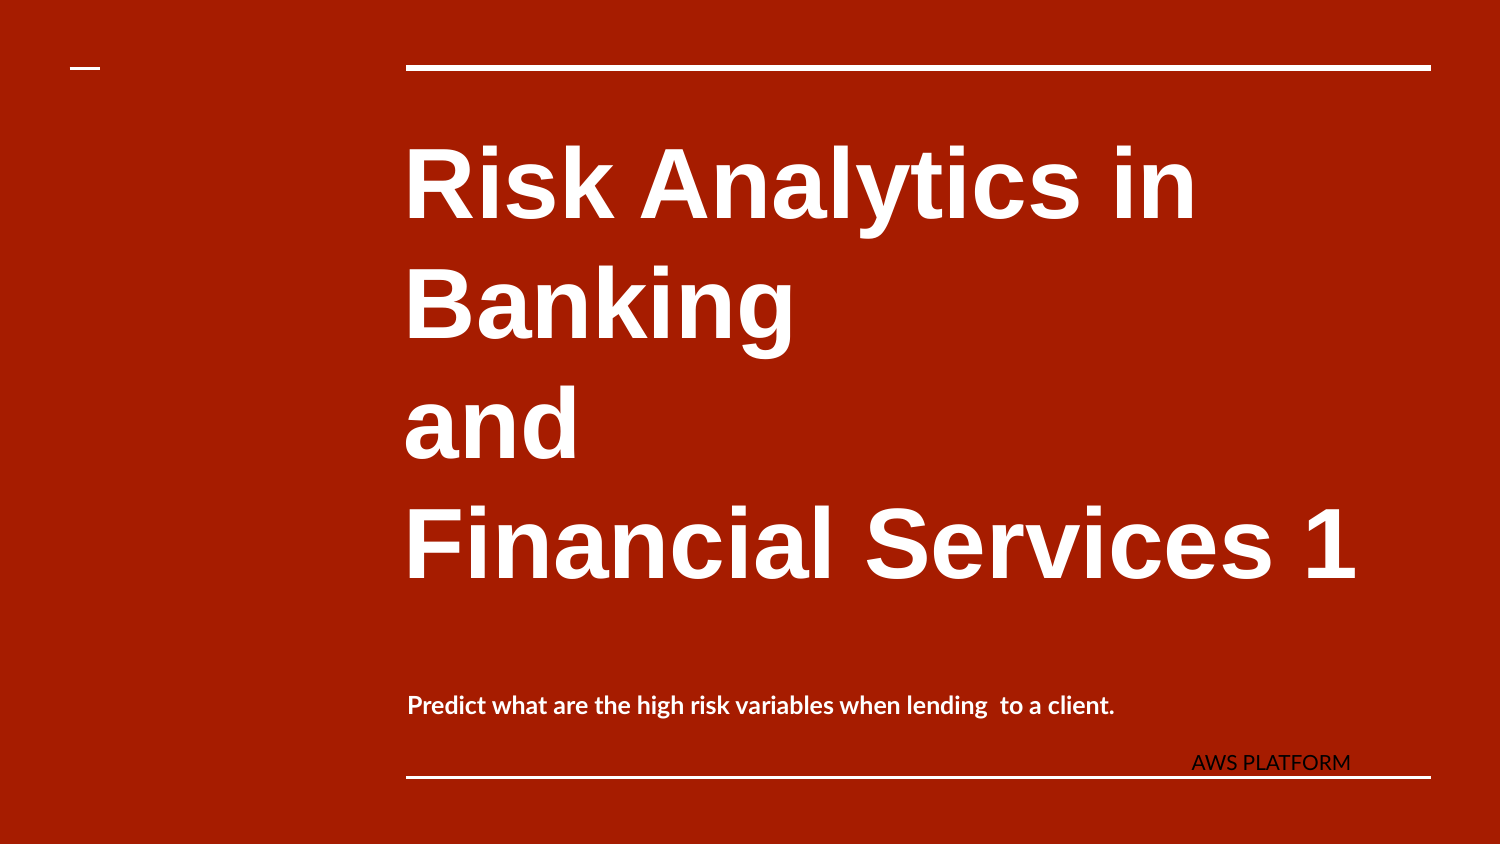

# Risk Analytics in Banking
and
Financial Services 1
Predict what are the high risk variables when lending  to a client.
AWS PLATFORM